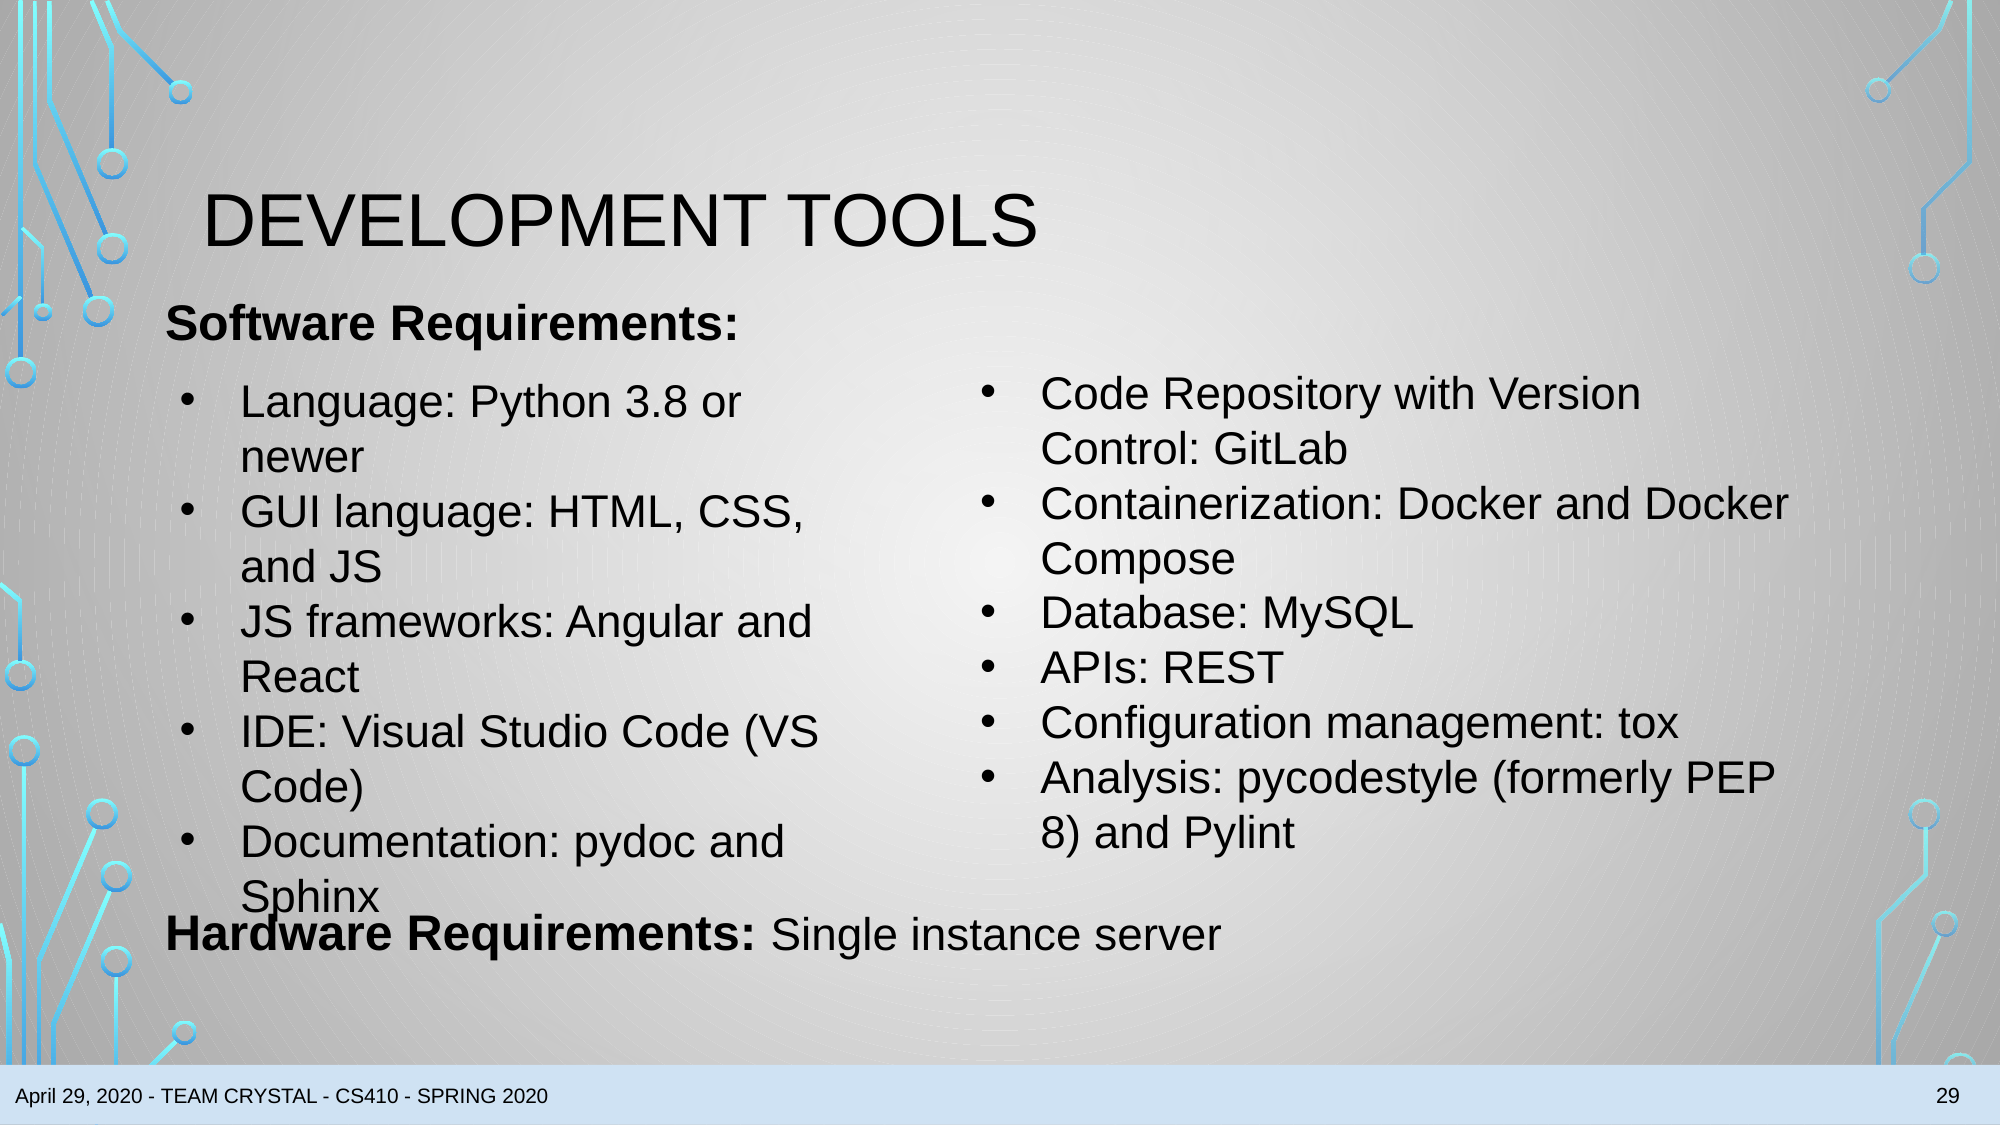

# DEVELOPMENT TOOLS
Software Requirements:
Language: Python 3.8 or newer
GUI language: HTML, CSS, and JS
JS frameworks: Angular and React
IDE: Visual Studio Code (VS Code)
Documentation: pydoc and Sphinx

Code Repository with Version Control: GitLab
Containerization: Docker and Docker Compose
Database: MySQL
APIs: REST
Configuration management: tox
Analysis: pycodestyle (formerly PEP 8) and Pylint

Hardware Requirements: Single instance server
29